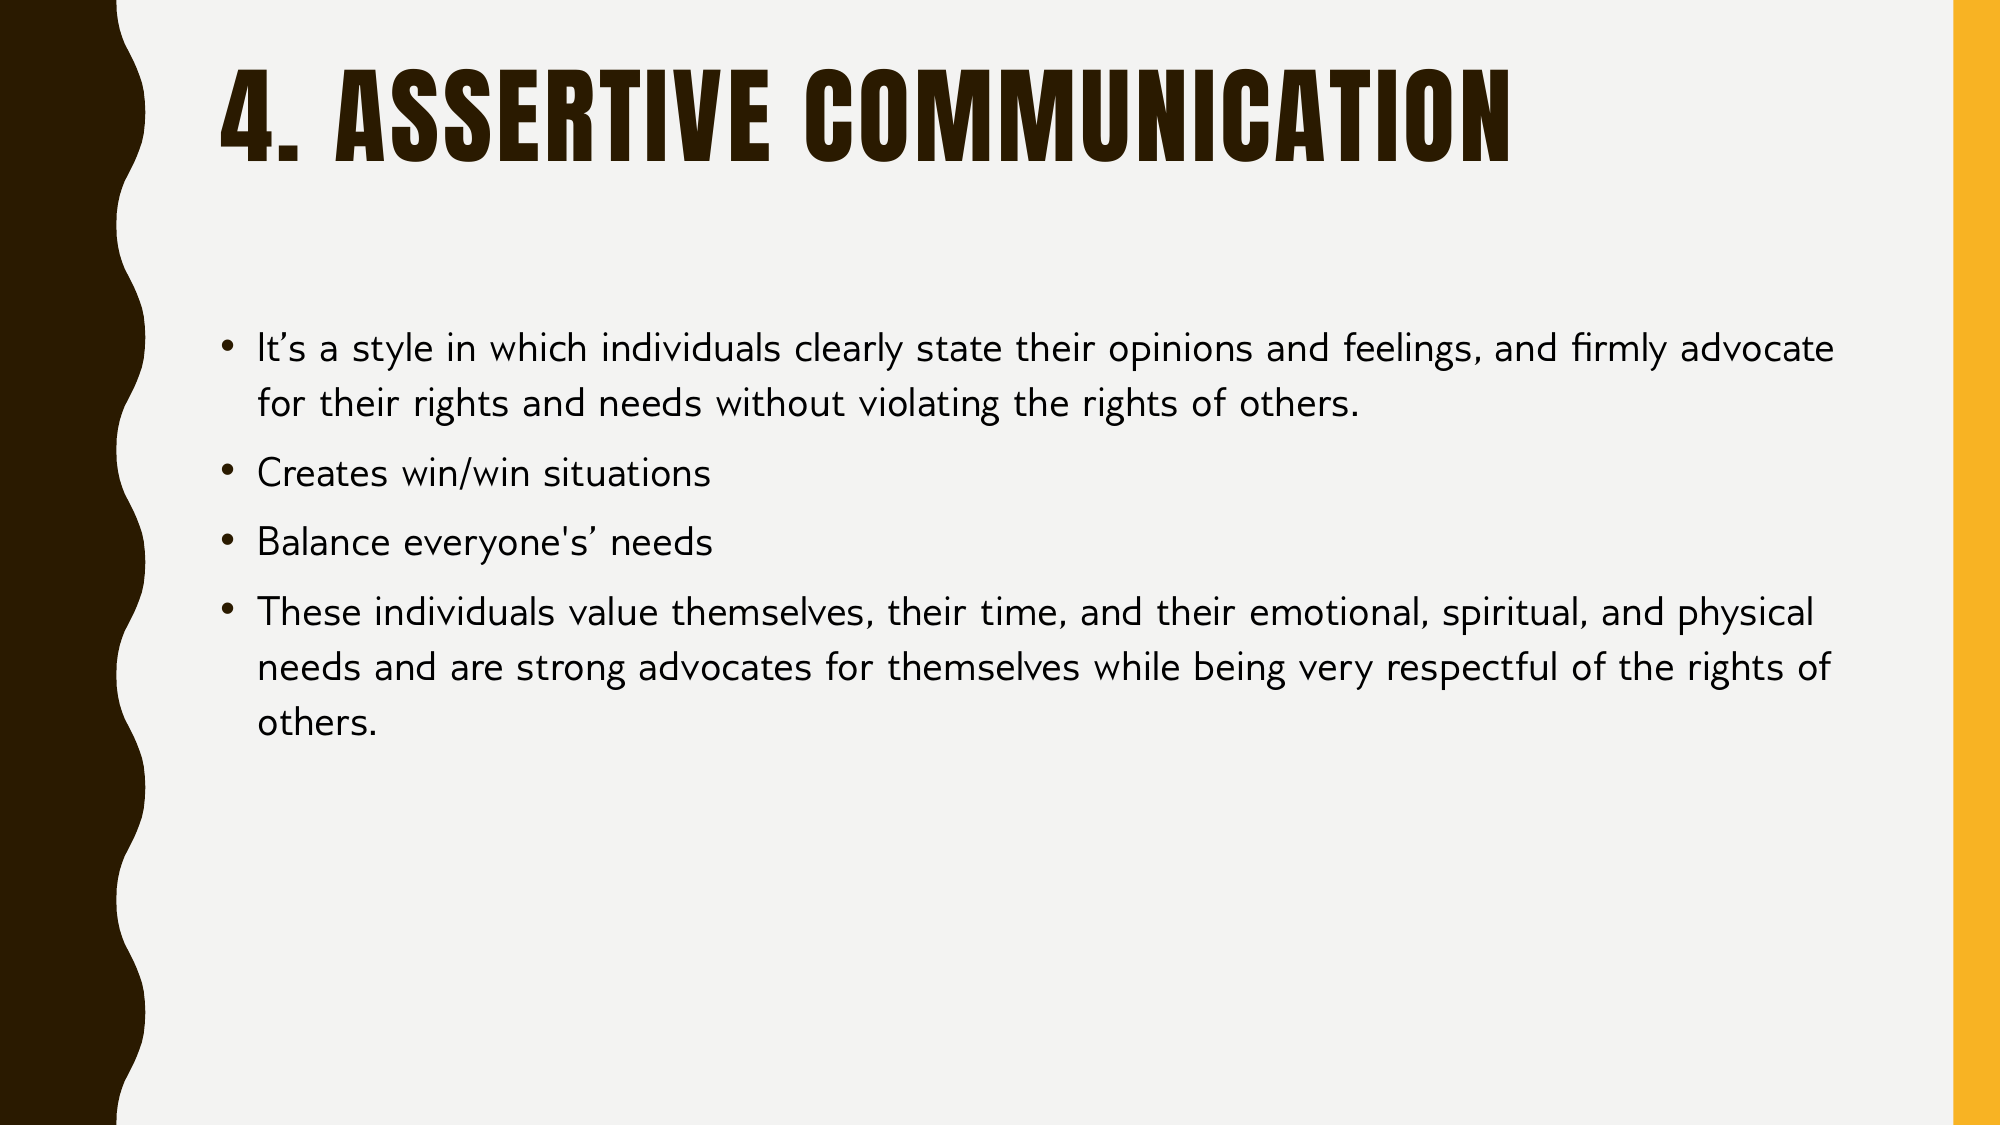

# 4. ASSERTIVE COMMUNICATION
It’s a style in which individuals clearly state their opinions and feelings, and firmly advocate for their rights and needs without violating the rights of others.
Creates win/win situations
Balance everyone's’ needs
These individuals value themselves, their time, and their emotional, spiritual, and physical needs and are strong advocates for themselves while being very respectful of the rights of others.